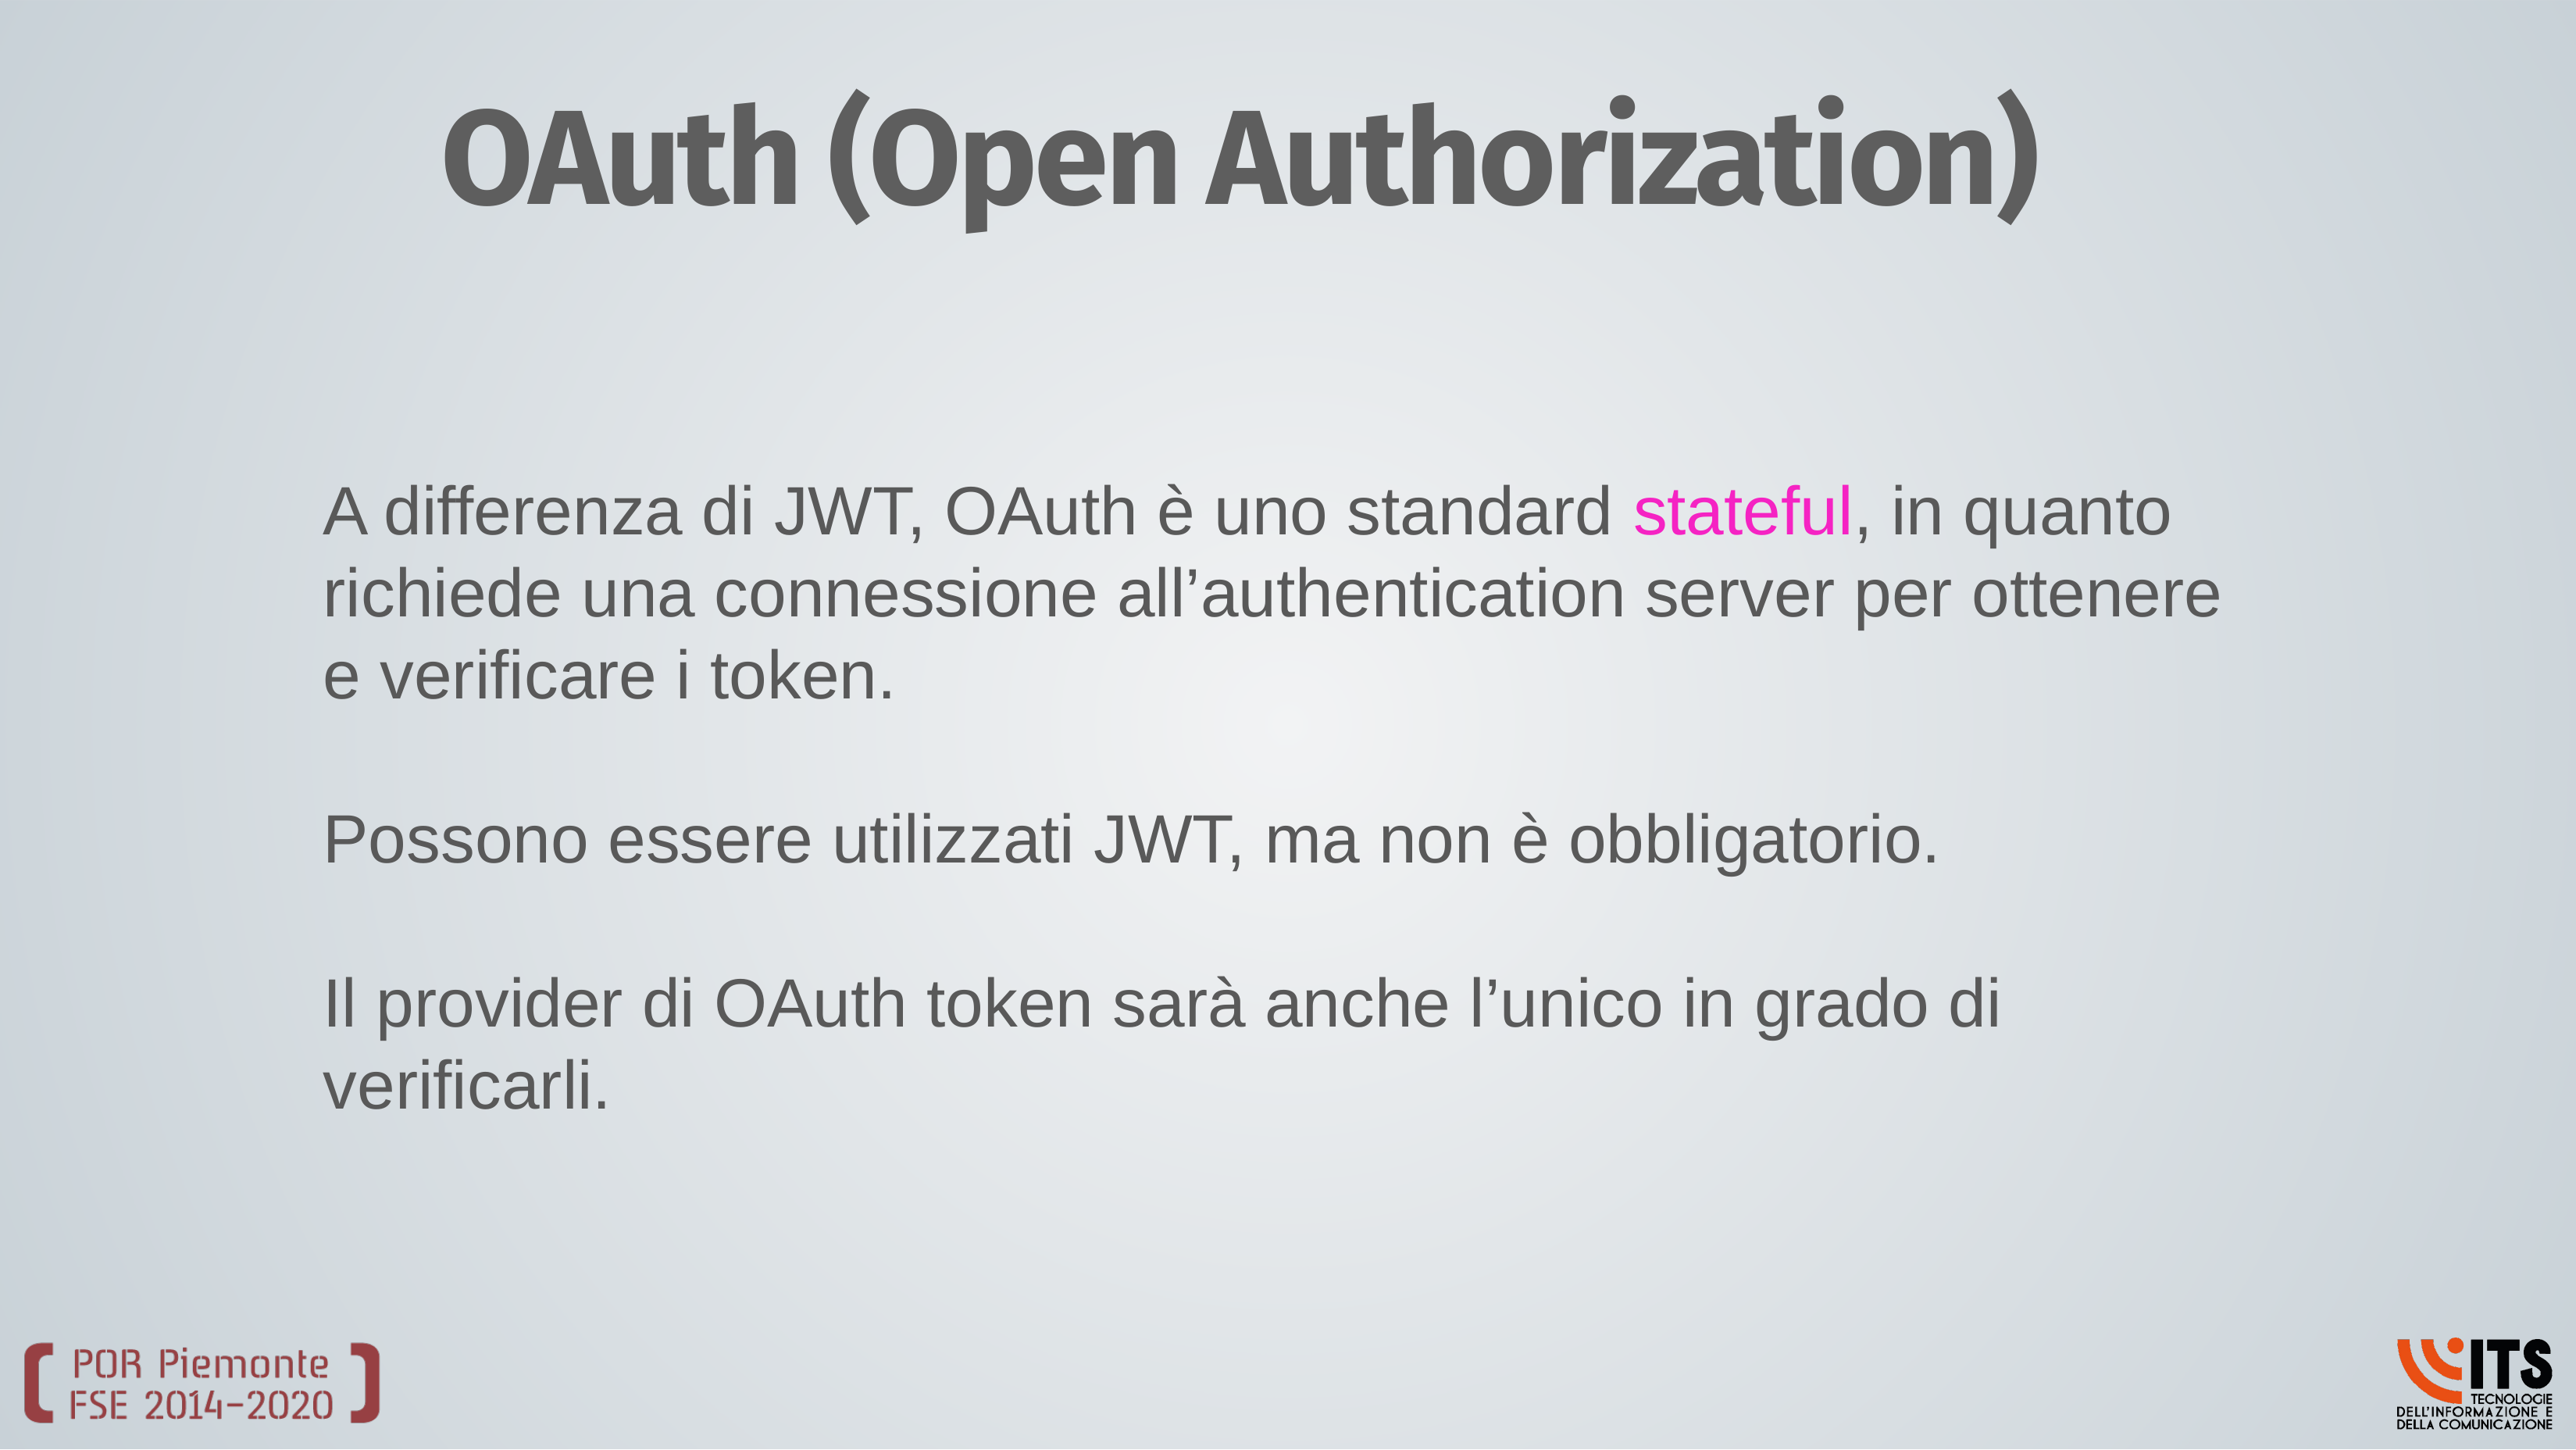

# OAuth (Open Authorization)
A differenza di JWT, OAuth è uno standard stateful, in quanto richiede una connessione all’authentication server per ottenere e verificare i token.

Possono essere utilizzati JWT, ma non è obbligatorio.

Il provider di OAuth token sarà anche l’unico in grado di verificarli.